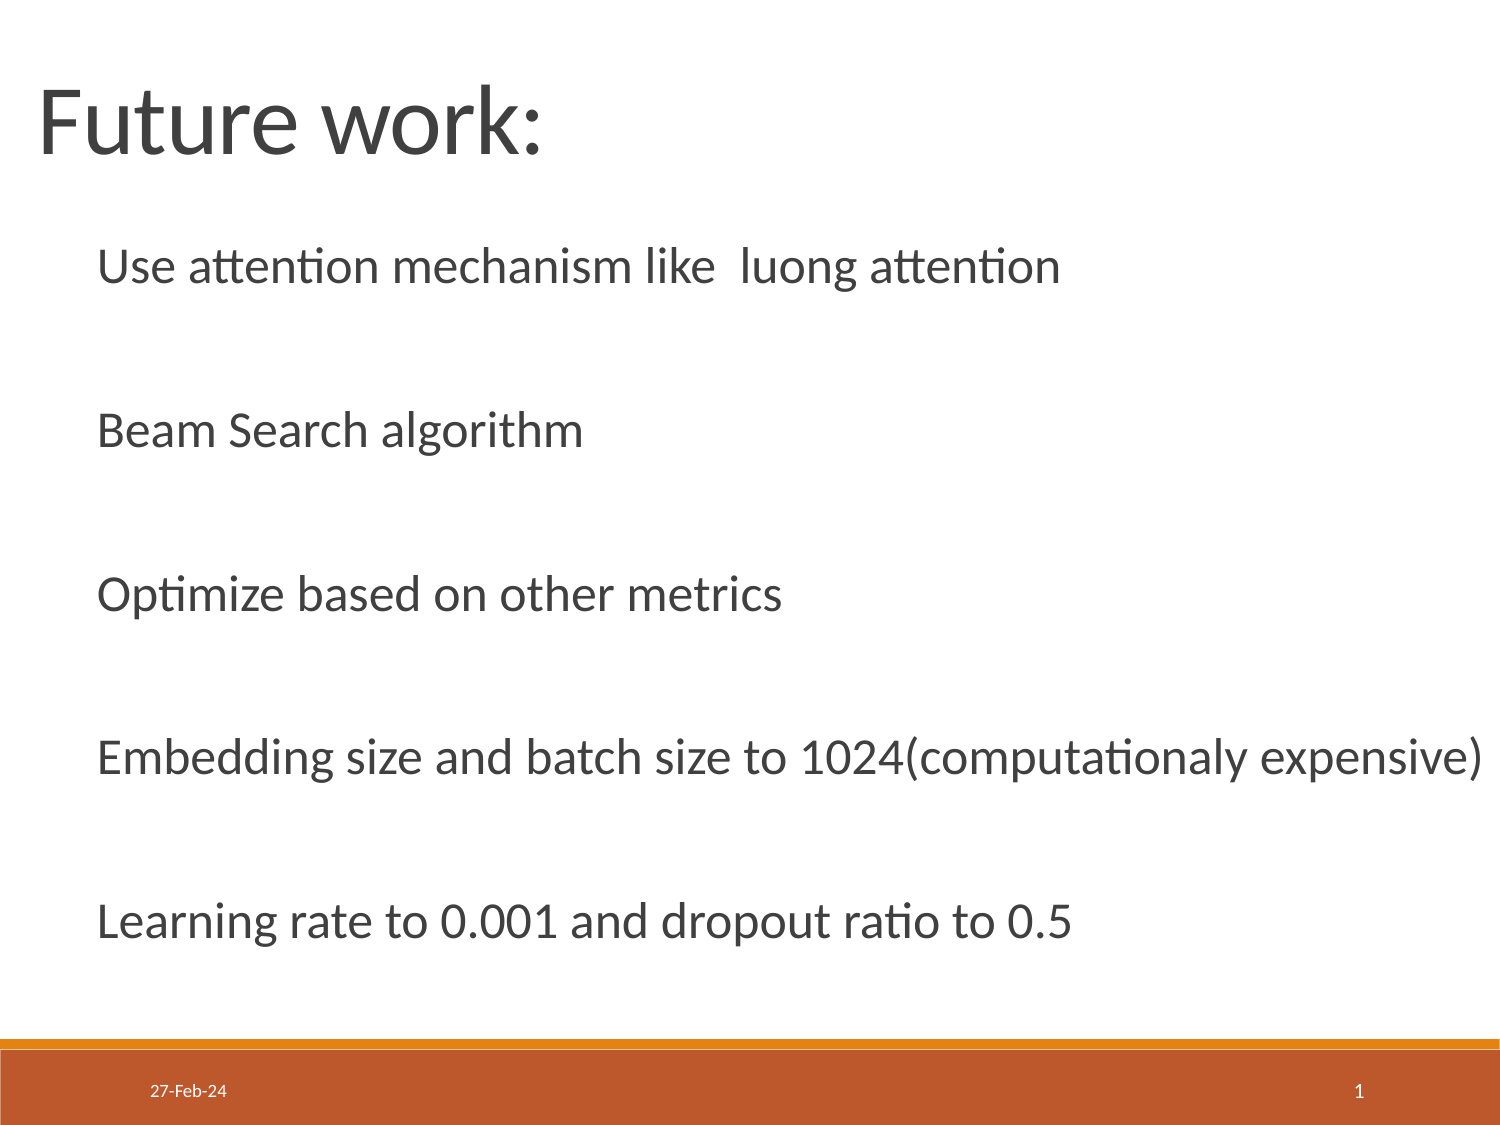

Future work:
Use attention mechanism like  luong attention

Beam Search algorithm

Optimize based on other metrics

Embedding size and batch size to 1024(computationaly expensive)

Learning rate to 0.001 and dropout ratio to 0.5
27-Feb-24
42